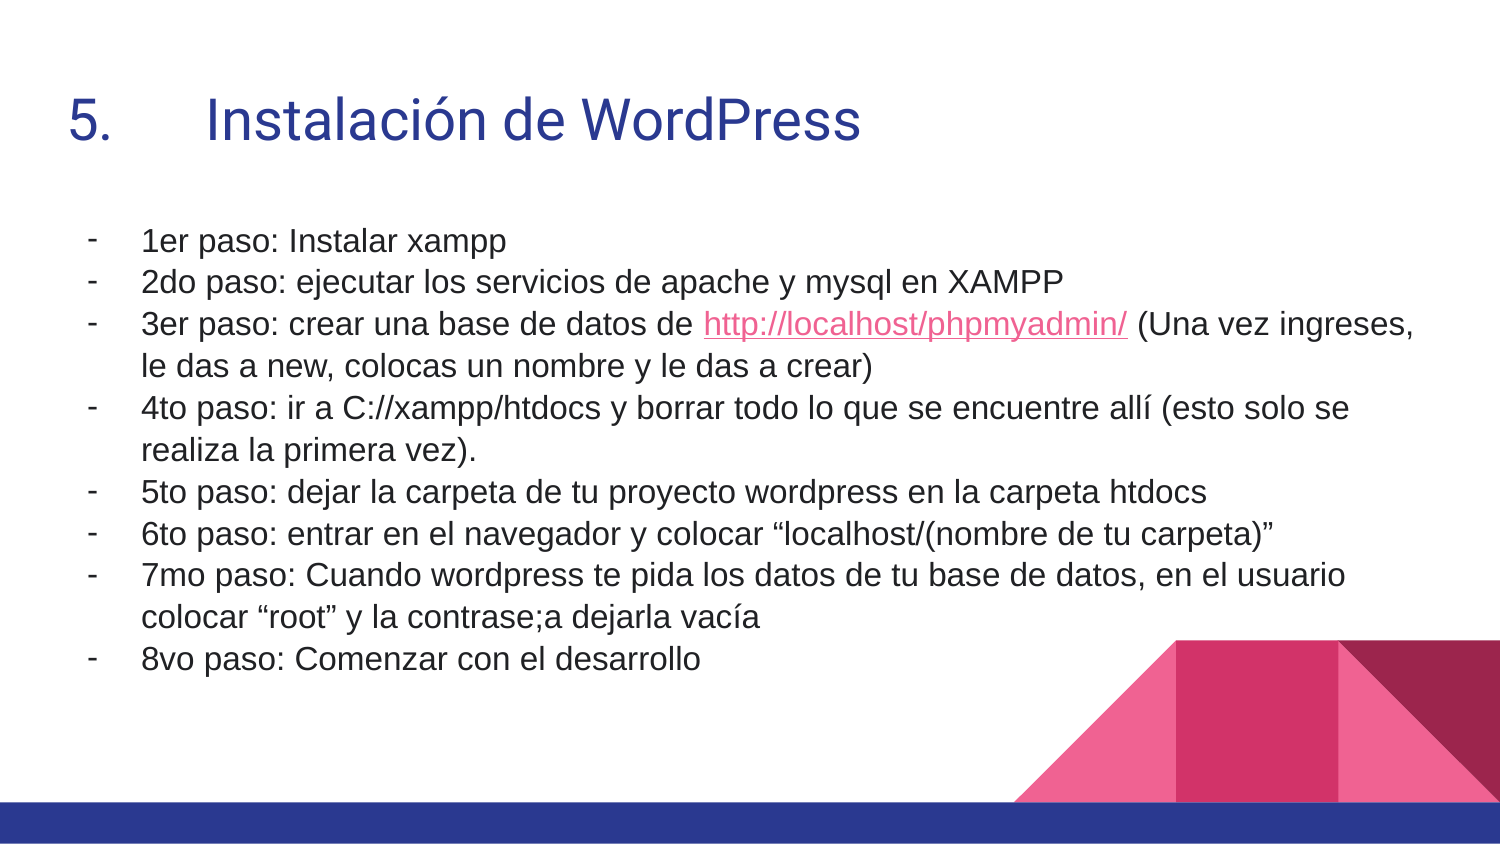

# 5.	Instalación de WordPress
1er paso: Instalar xampp
2do paso: ejecutar los servicios de apache y mysql en XAMPP
3er paso: crear una base de datos de http://localhost/phpmyadmin/ (Una vez ingreses, le das a new, colocas un nombre y le das a crear)
4to paso: ir a C://xampp/htdocs y borrar todo lo que se encuentre allí (esto solo se realiza la primera vez).
5to paso: dejar la carpeta de tu proyecto wordpress en la carpeta htdocs
6to paso: entrar en el navegador y colocar “localhost/(nombre de tu carpeta)”
7mo paso: Cuando wordpress te pida los datos de tu base de datos, en el usuario colocar “root” y la contrase;a dejarla vacía
8vo paso: Comenzar con el desarrollo